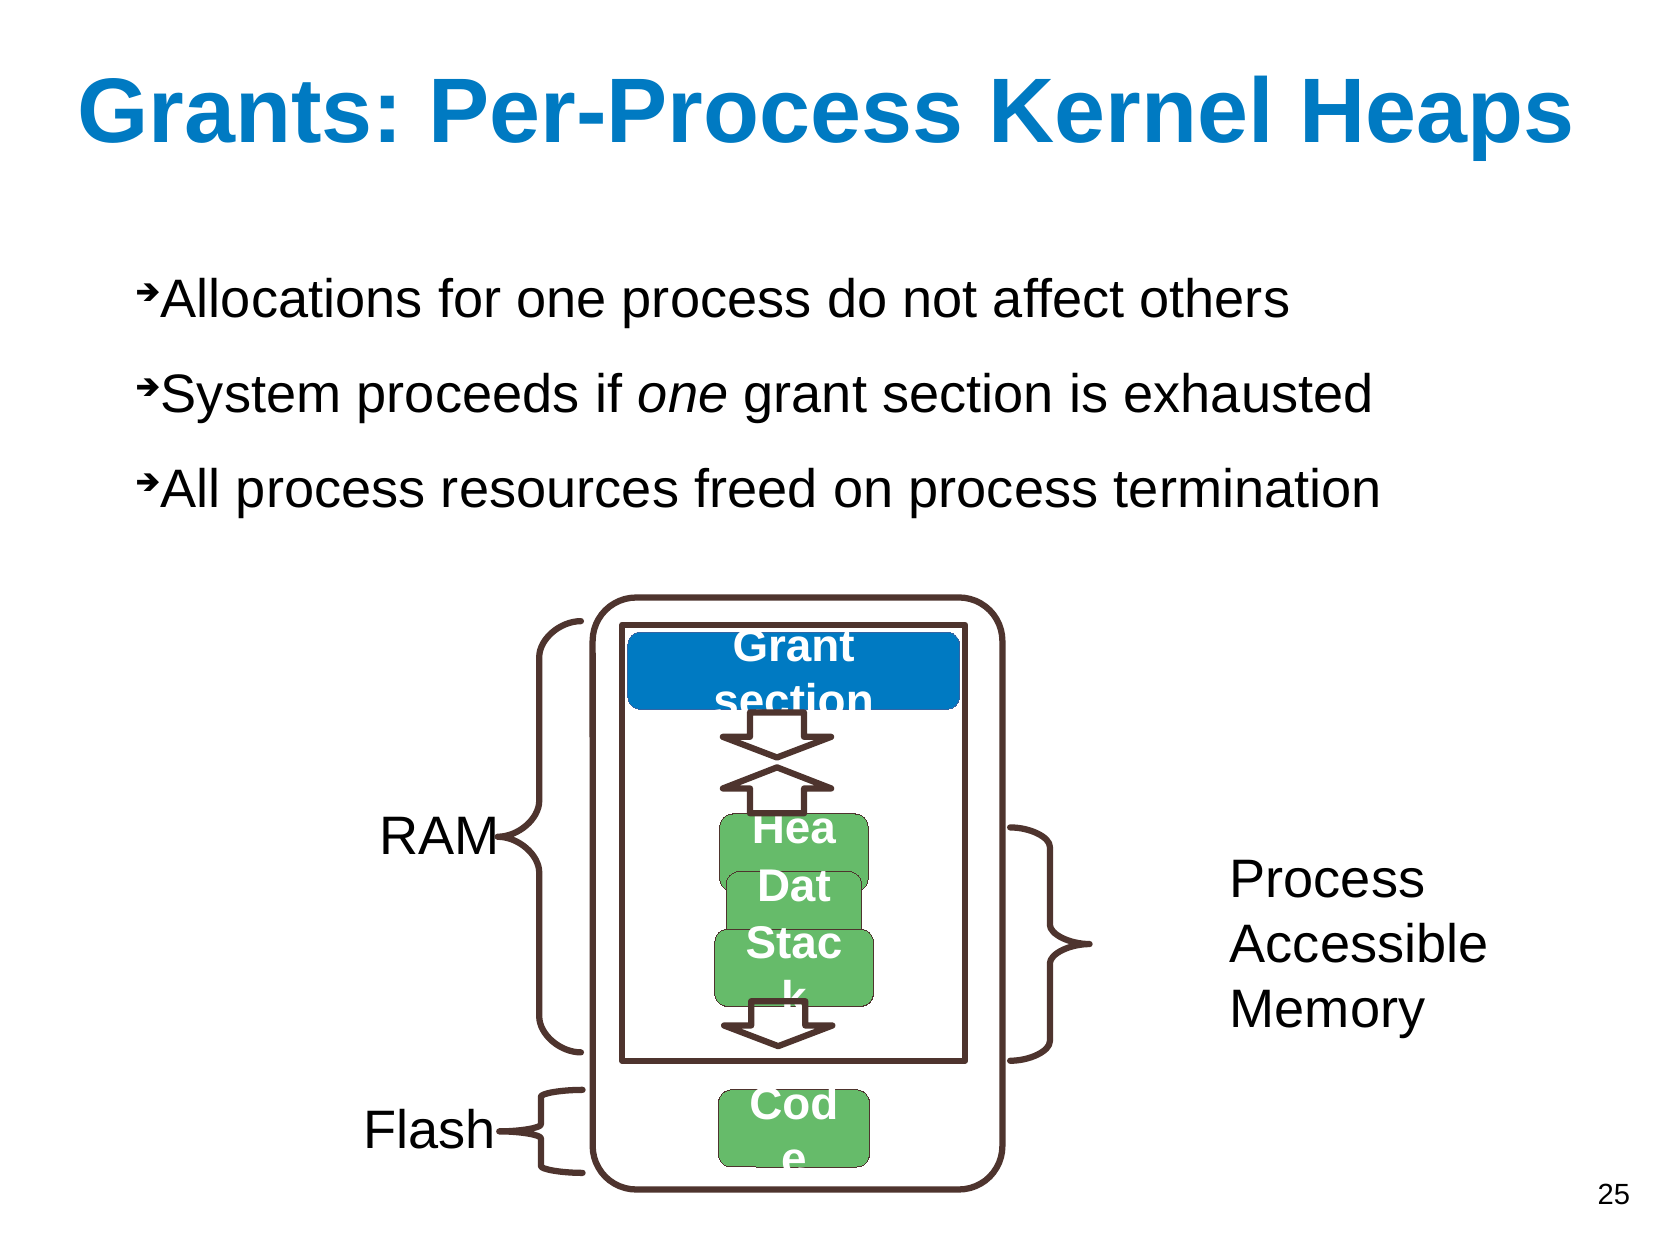

Grants: Per-Process Kernel Heaps
Allocations for one process do not affect others
System proceeds if one grant section is exhausted
All process resources freed on process termination

Grant section

RAM
Heap
Process
Accessible
Memory

Data
Stack

Flash

Code
25